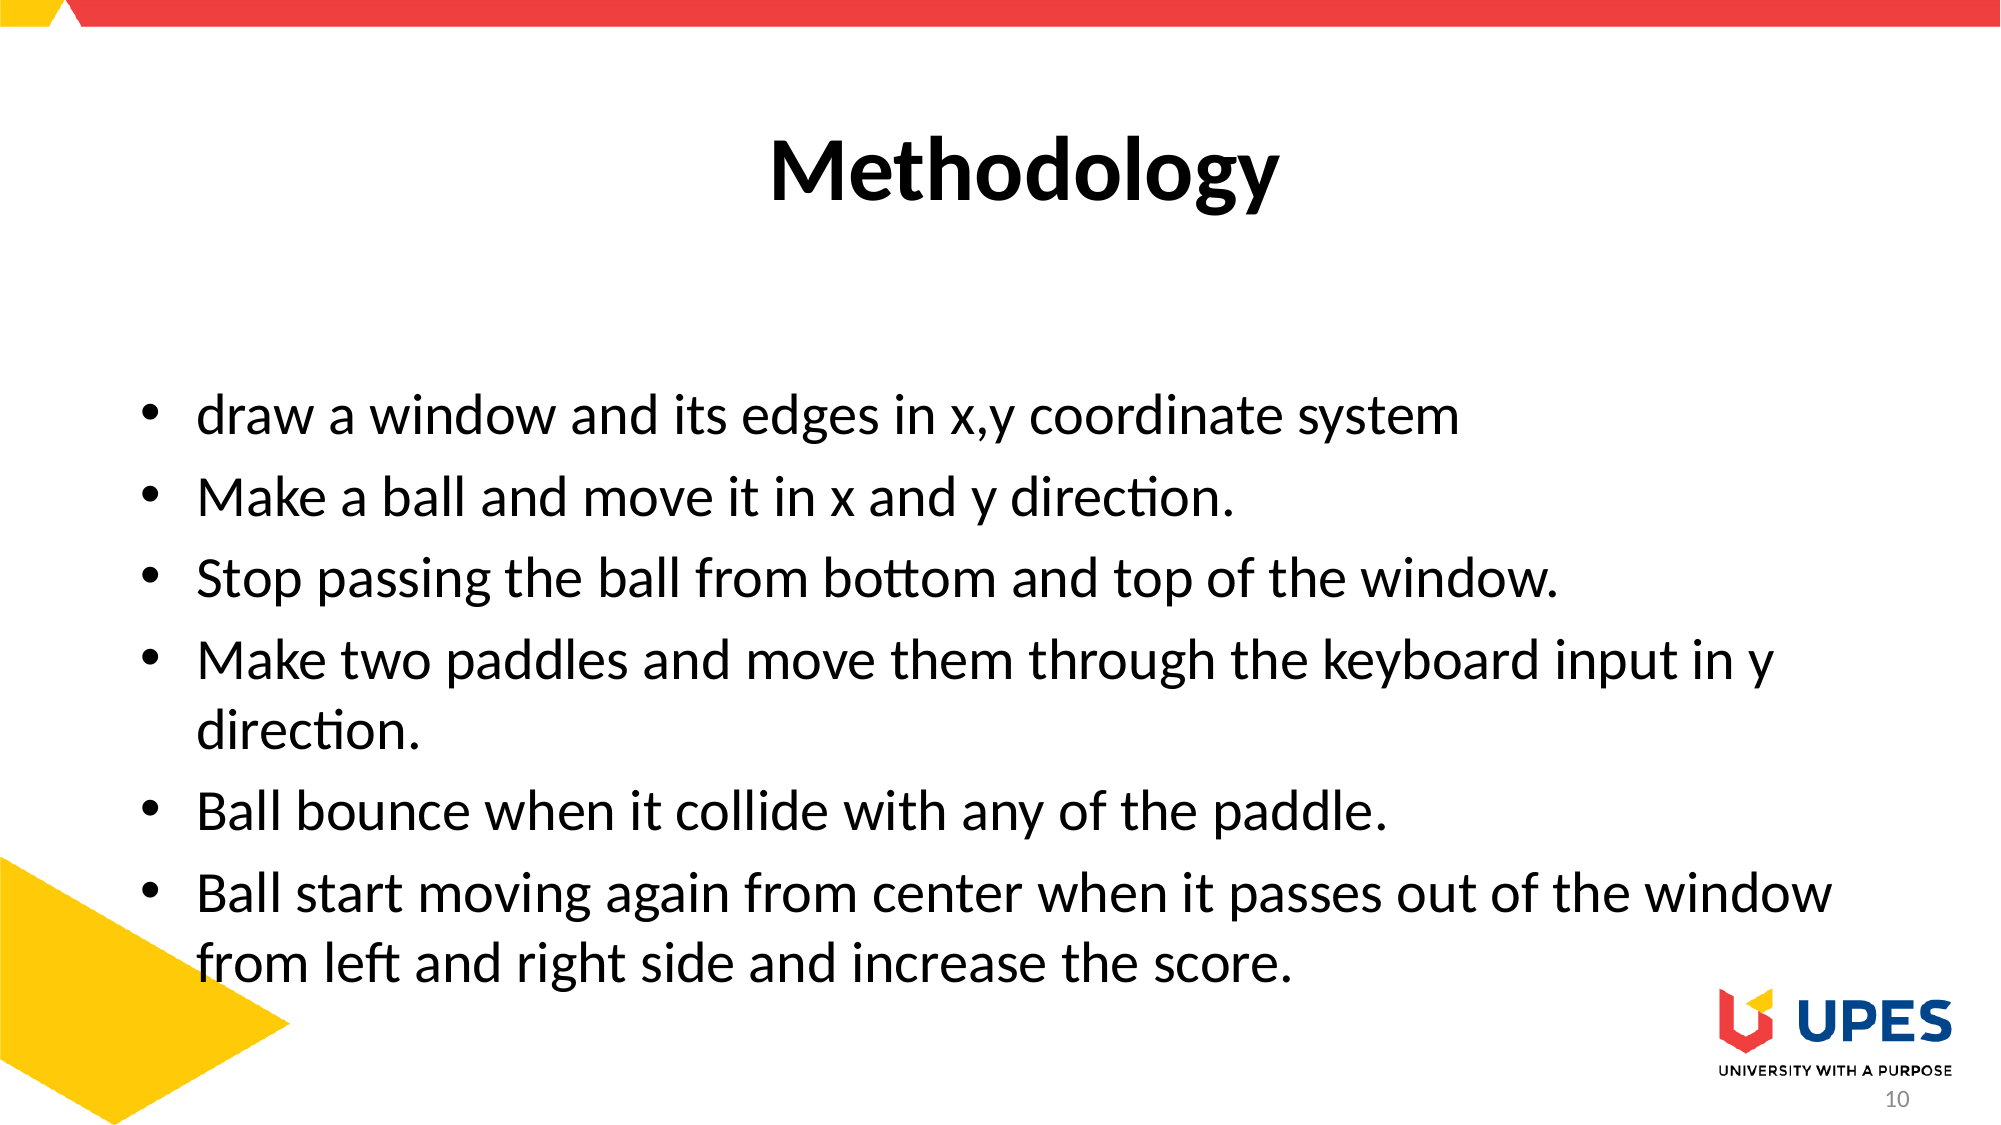

# Methodology

draw a window and its edges in x,y coordinate system
Make a ball and move it in x and y direction.
Stop passing the ball from bottom and top of the window.
Make two paddles and move them through the keyboard input in y direction.
Ball bounce when it collide with any of the paddle.
Ball start moving again from center when it passes out of the window from left and right side and increase the score.